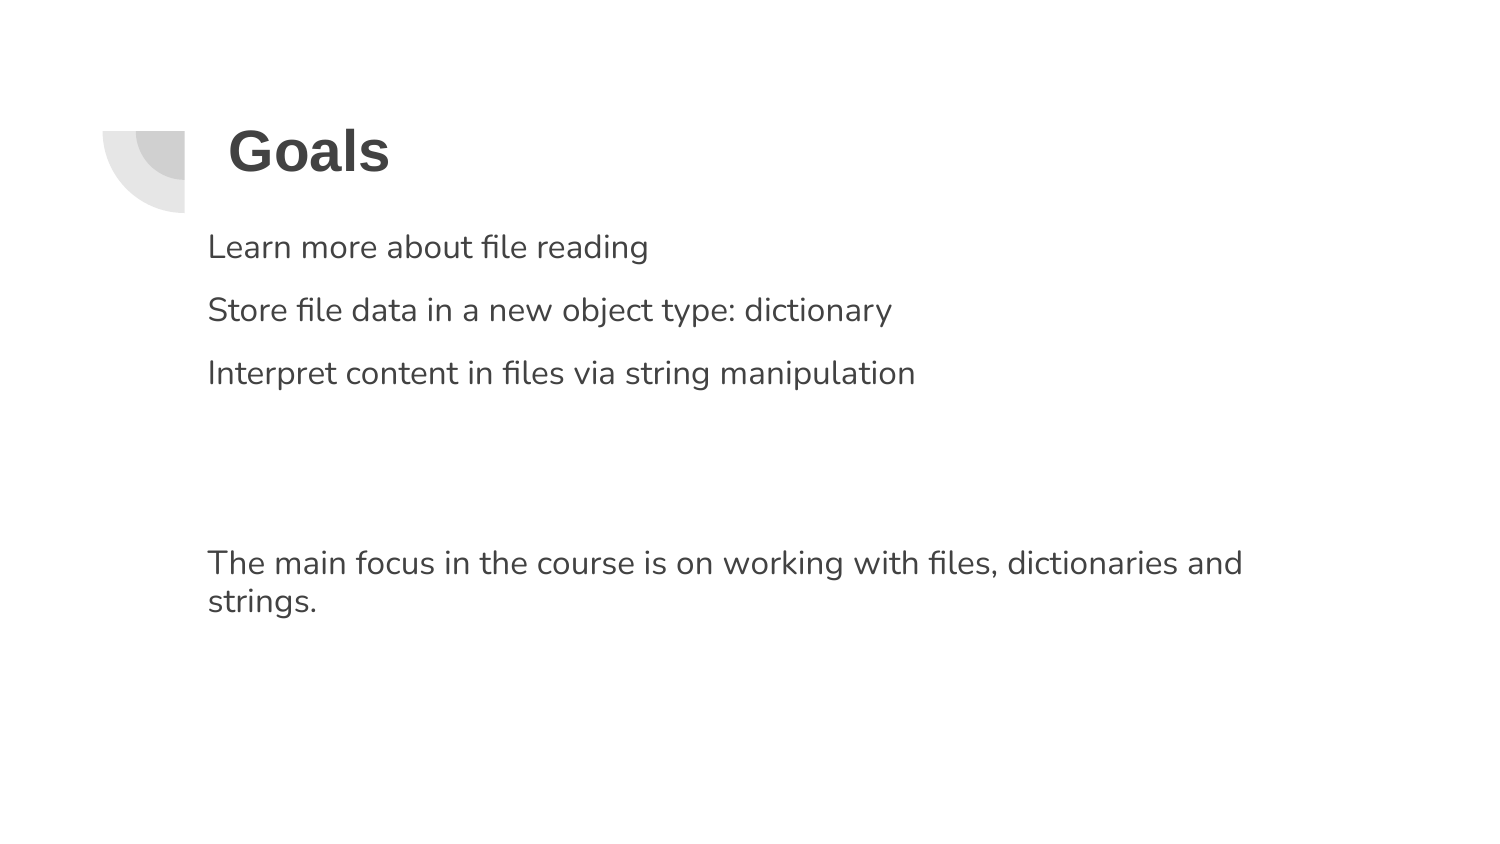

# Goals
Learn more about file reading
Store file data in a new object type: dictionary
Interpret content in files via string manipulation

The main focus in the course is on working with files, dictionaries and strings.